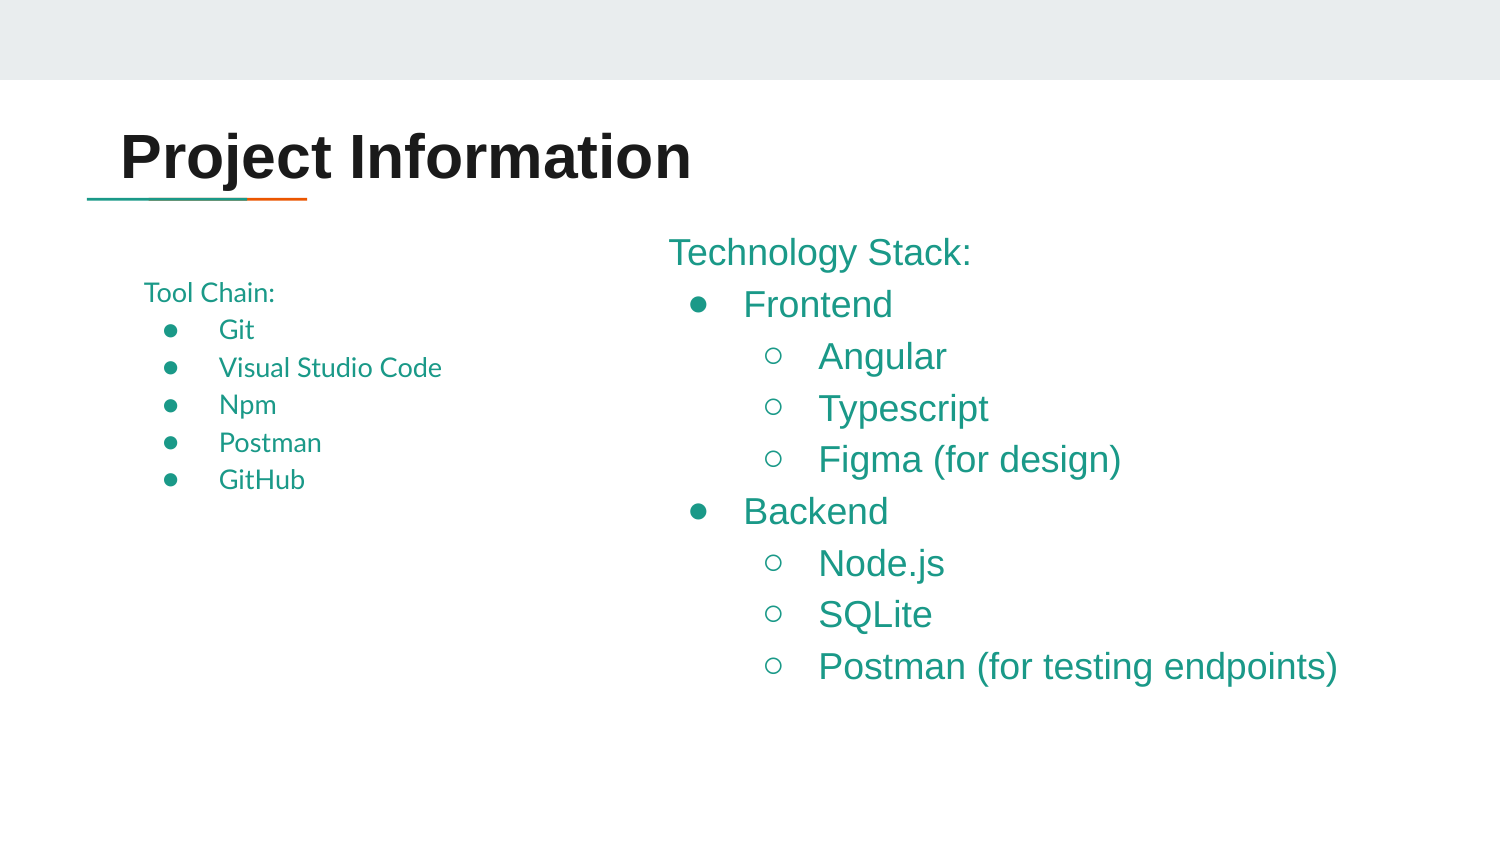

# Project Information
Technology Stack:
Frontend
Angular
Typescript
Figma (for design)
Backend
Node.js
SQLite
Postman (for testing endpoints)
Tool Chain:
Git
Visual Studio Code
Npm
Postman
GitHub